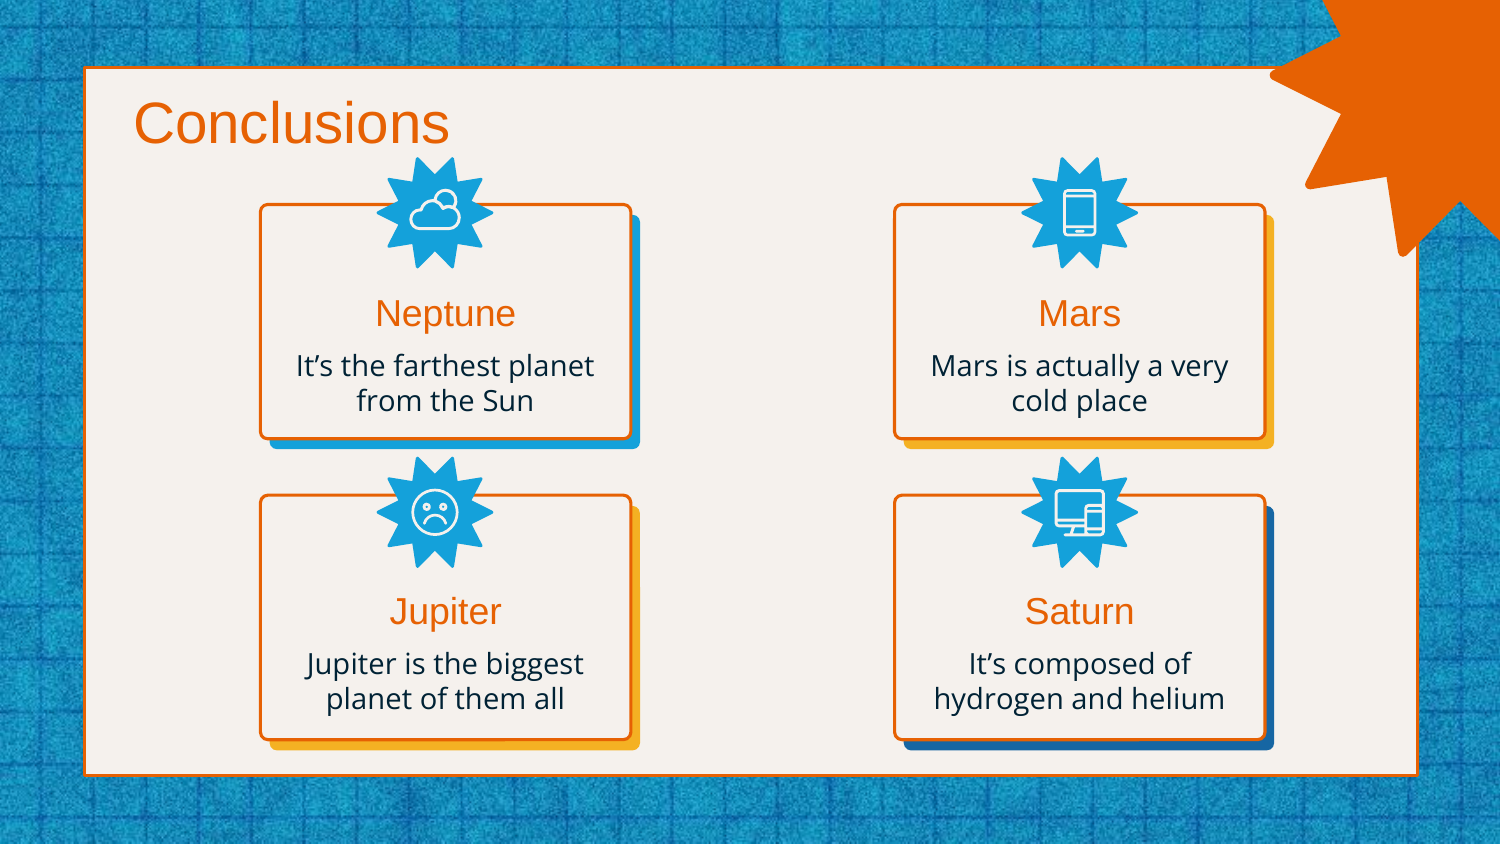

# Conclusions

Neptune
Mars
It’s the farthest planet from the Sun
Mars is actually a very cold place

Jupiter
Saturn
Jupiter is the biggest planet of them all
It’s composed of hydrogen and helium